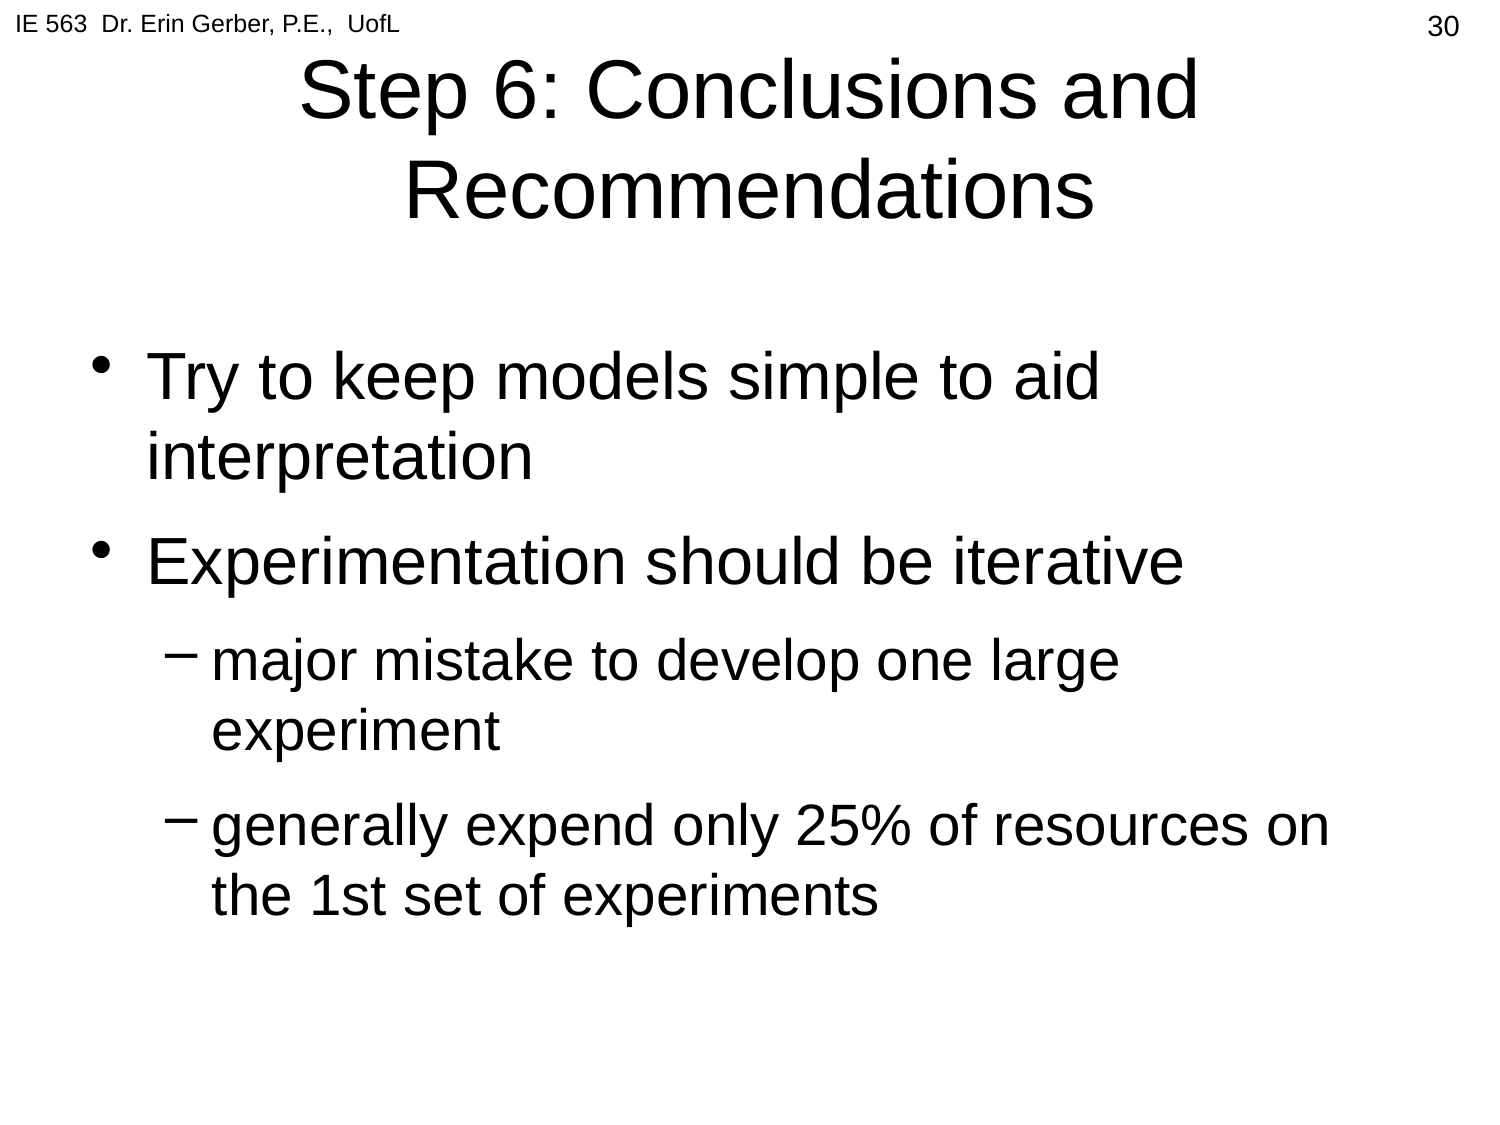

IE 563  Dr. Erin Gerber, P.E.,  UofL
# Step 6: Conclusions and Recommendations
30
Try to keep models simple to aid interpretation
Experimentation should be iterative
major mistake to develop one large experiment
generally expend only 25% of resources on the 1st set of experiments